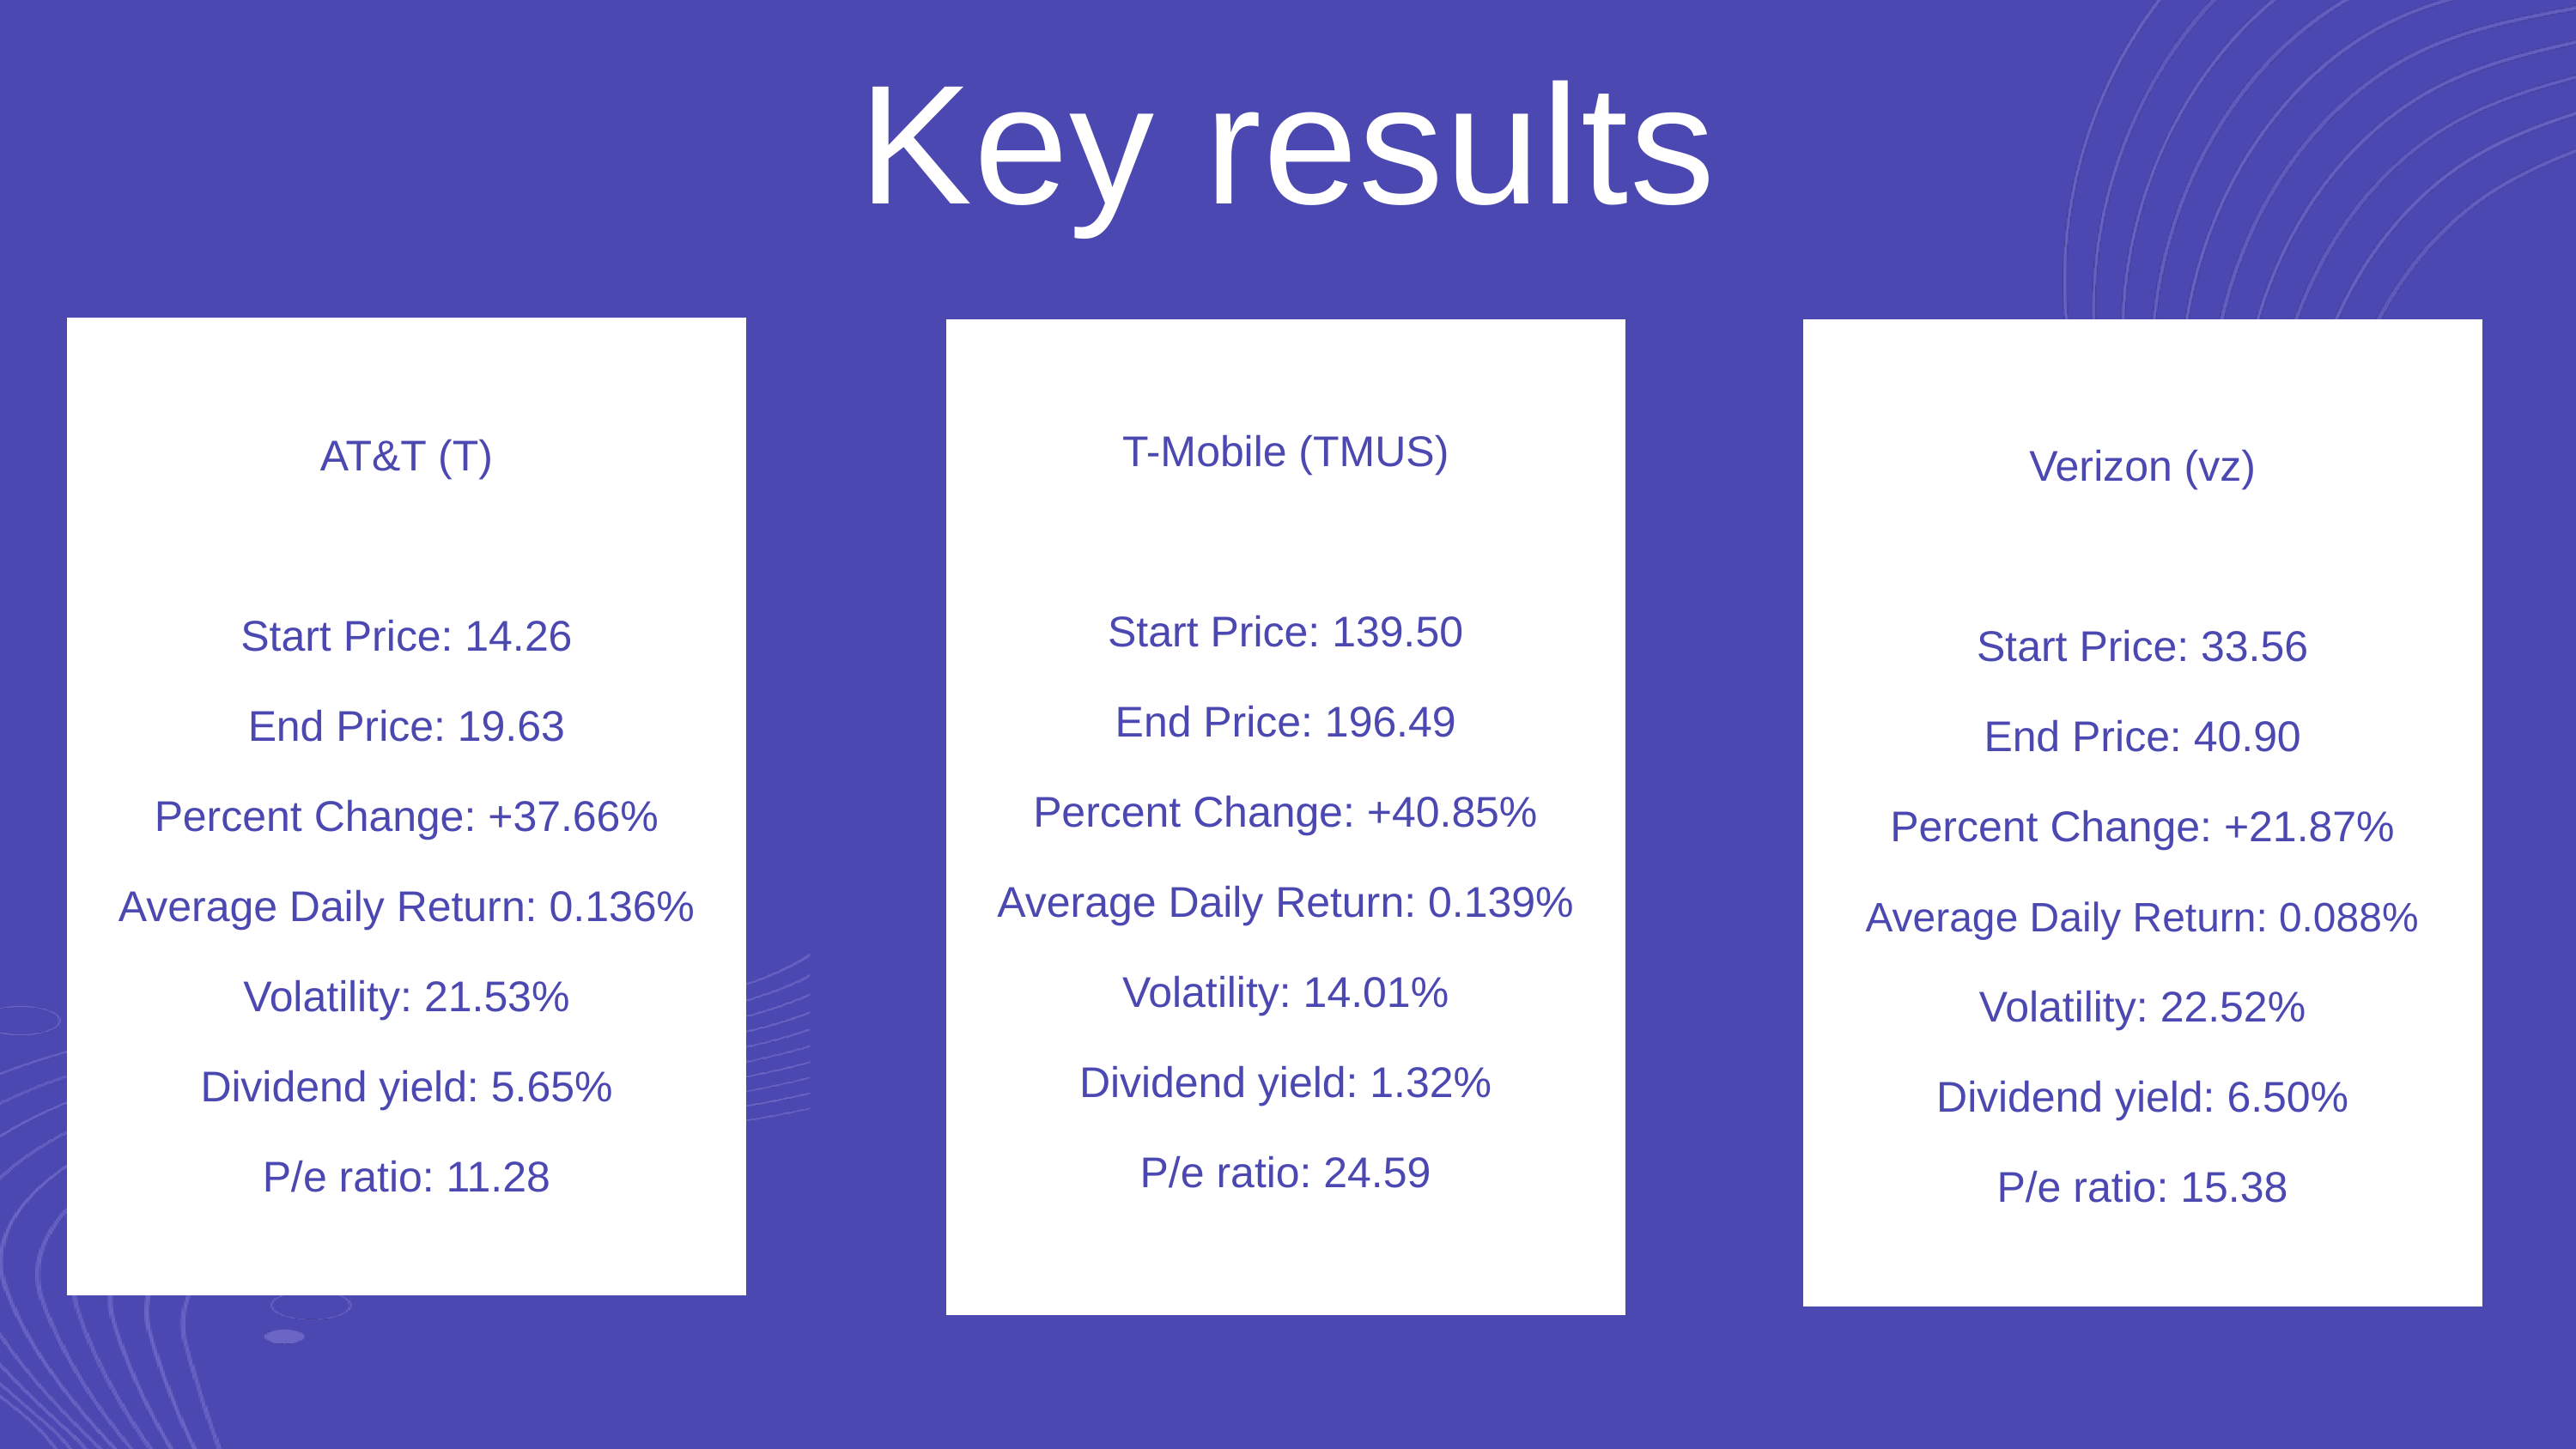

Key results

AT&T (T)

Start Price: 14.26
End Price: 19.63
Percent Change: +37.66%
Average Daily Return: 0.136%
Volatility: 21.53%
Dividend yield: 5.65%
P/e ratio: 11.28

T-Mobile (TMUS)

Start Price: 139.50
End Price: 196.49
Percent Change: +40.85%
Average Daily Return: 0.139%
Volatility: 14.01%
Dividend yield: 1.32%
P/e ratio: 24.59

Verizon (vz)

Start Price: 33.56
End Price: 40.90
Percent Change: +21.87%
Average Daily Return: 0.088%
Volatility: 22.52%
Dividend yield: 6.50%
P/e ratio: 15.38